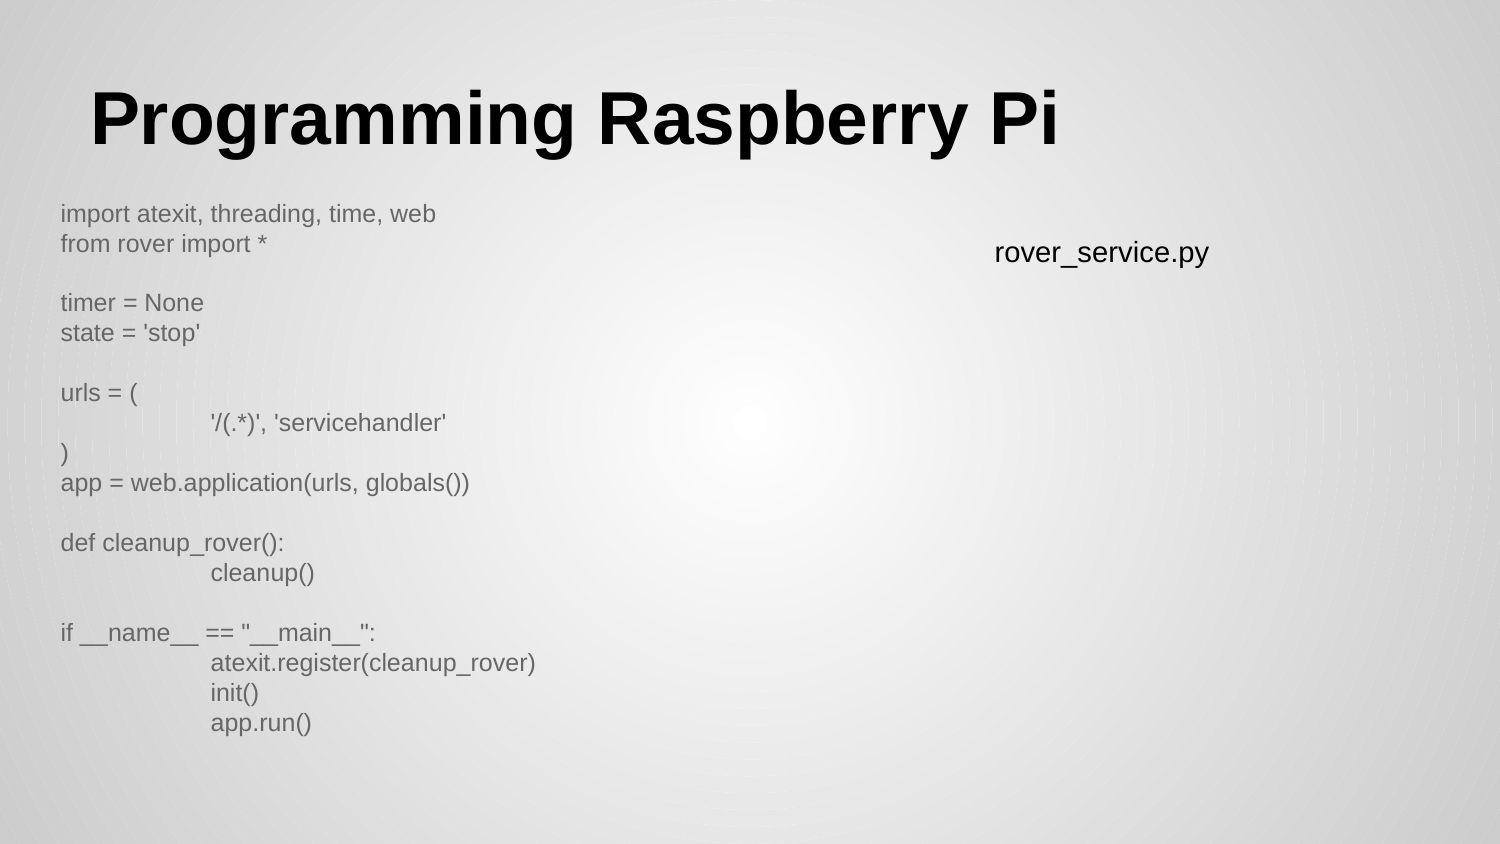

# Programming Raspberry Pi
import atexit, threading, time, web
from rover import *

timer = None
state = 'stop'

urls = (
	'/(.*)', 'servicehandler'
)
app = web.application(urls, globals())

def cleanup_rover():
	cleanup()

if __name__ == "__main__":
	atexit.register(cleanup_rover)
	init()
	app.run()
rover_service.py